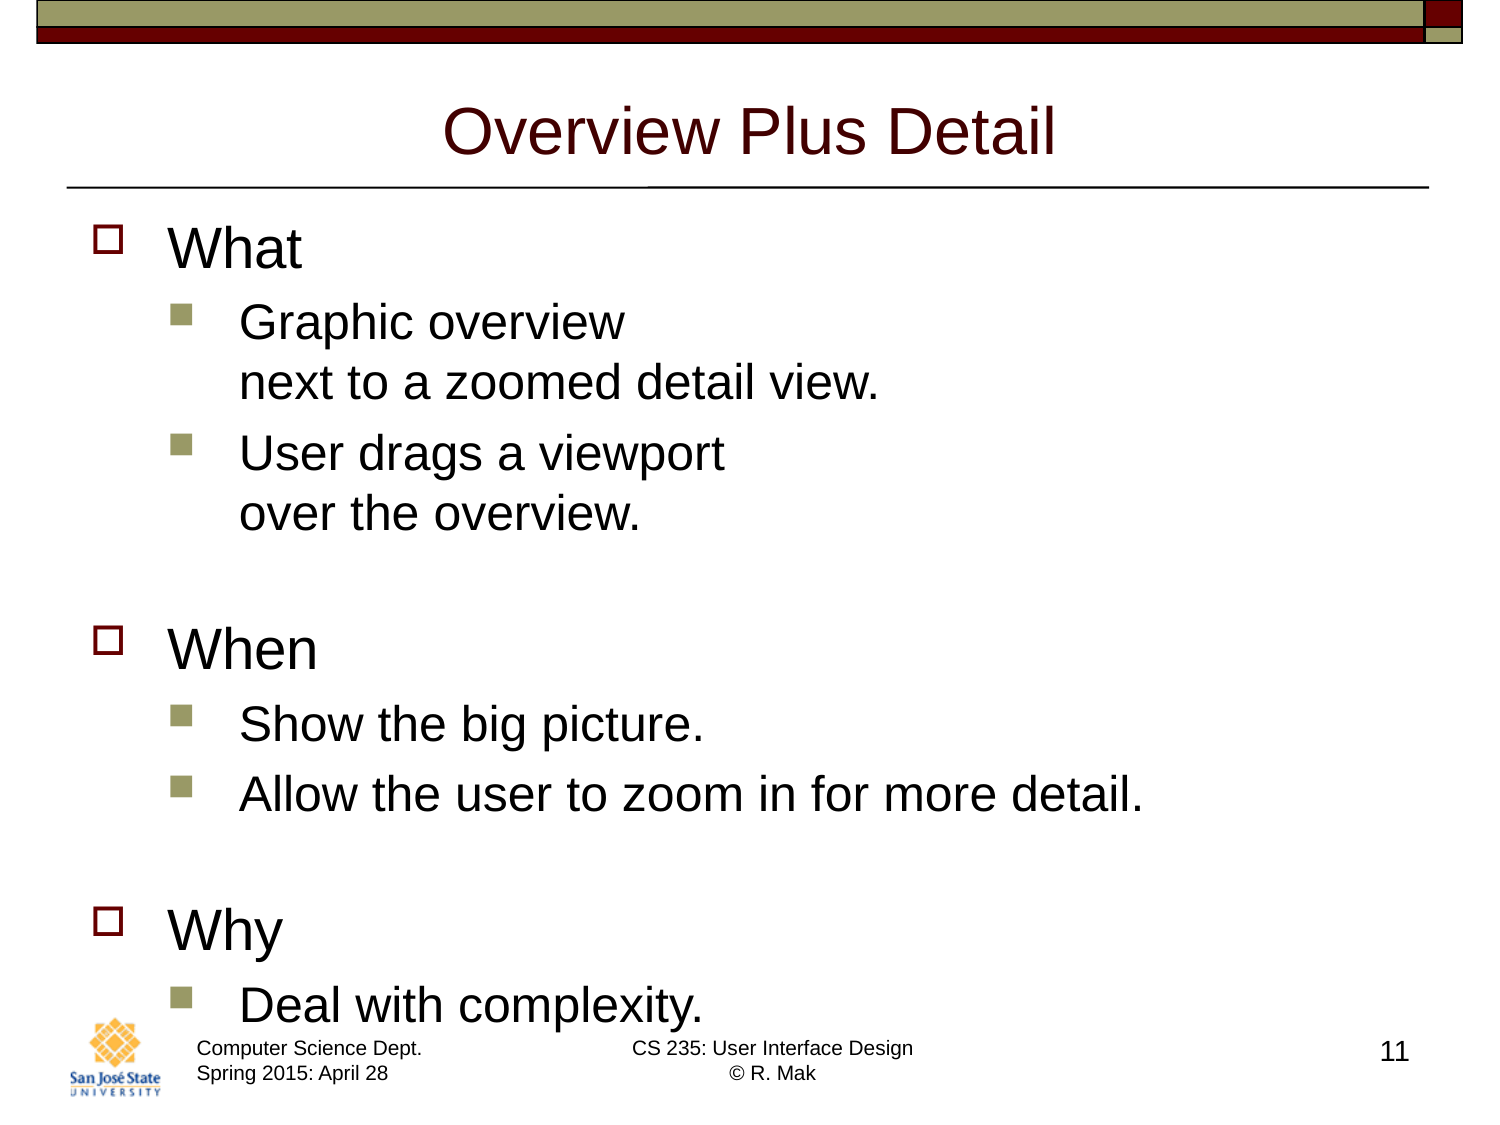

# Overview Plus Detail
What
Graphic overview
next to a zoomed detail view.
User drags a viewport
over the overview.

When
Show the big picture.
Allow the user to zoom in for more detail.

Why
Deal with complexity.
11